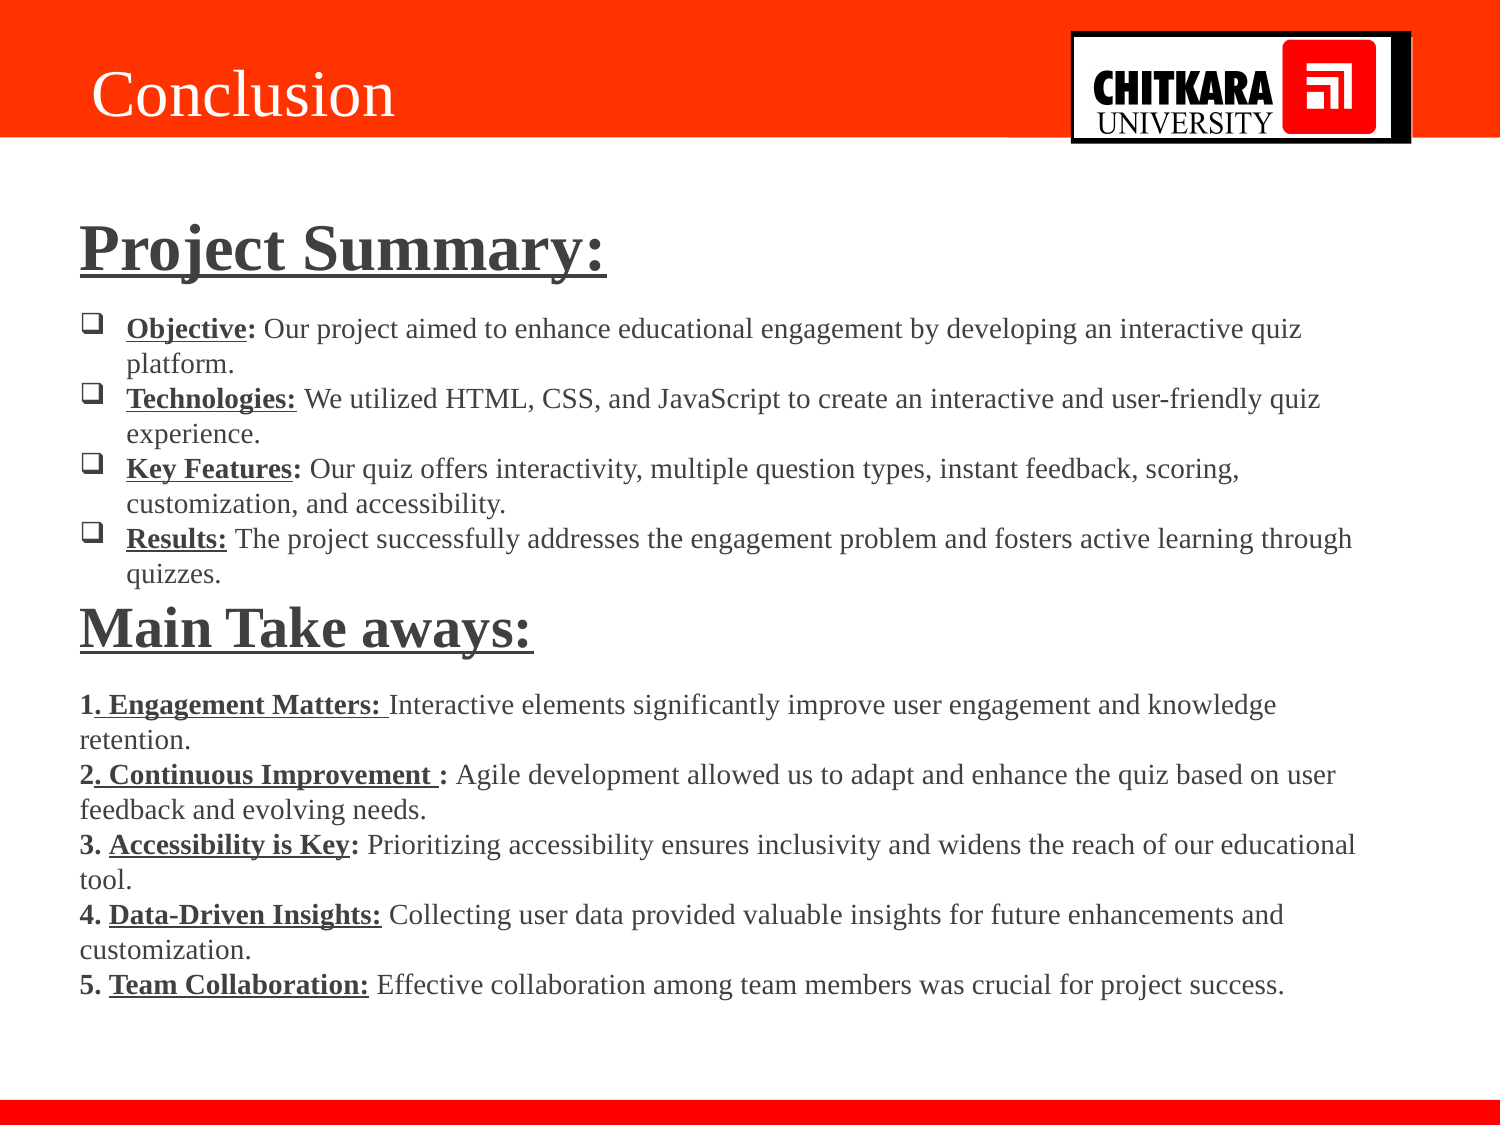

Conclusion
Project Summary:

Objective: Our project aimed to enhance educational engagement by developing an interactive quiz platform.
Technologies: We utilized HTML, CSS, and JavaScript to create an interactive and user-friendly quiz experience.
Key Features: Our quiz offers interactivity, multiple question types, instant feedback, scoring, customization, and accessibility.
Results: The project successfully addresses the engagement problem and fosters active learning through quizzes.
Main Take aways:

1. Engagement Matters: Interactive elements significantly improve user engagement and knowledge retention.
2. Continuous Improvement : Agile development allowed us to adapt and enhance the quiz based on user feedback and evolving needs.
3. Accessibility is Key: Prioritizing accessibility ensures inclusivity and widens the reach of our educational tool.
4. Data-Driven Insights: Collecting user data provided valuable insights for future enhancements and customization.
5. Team Collaboration: Effective collaboration among team members was crucial for project success.